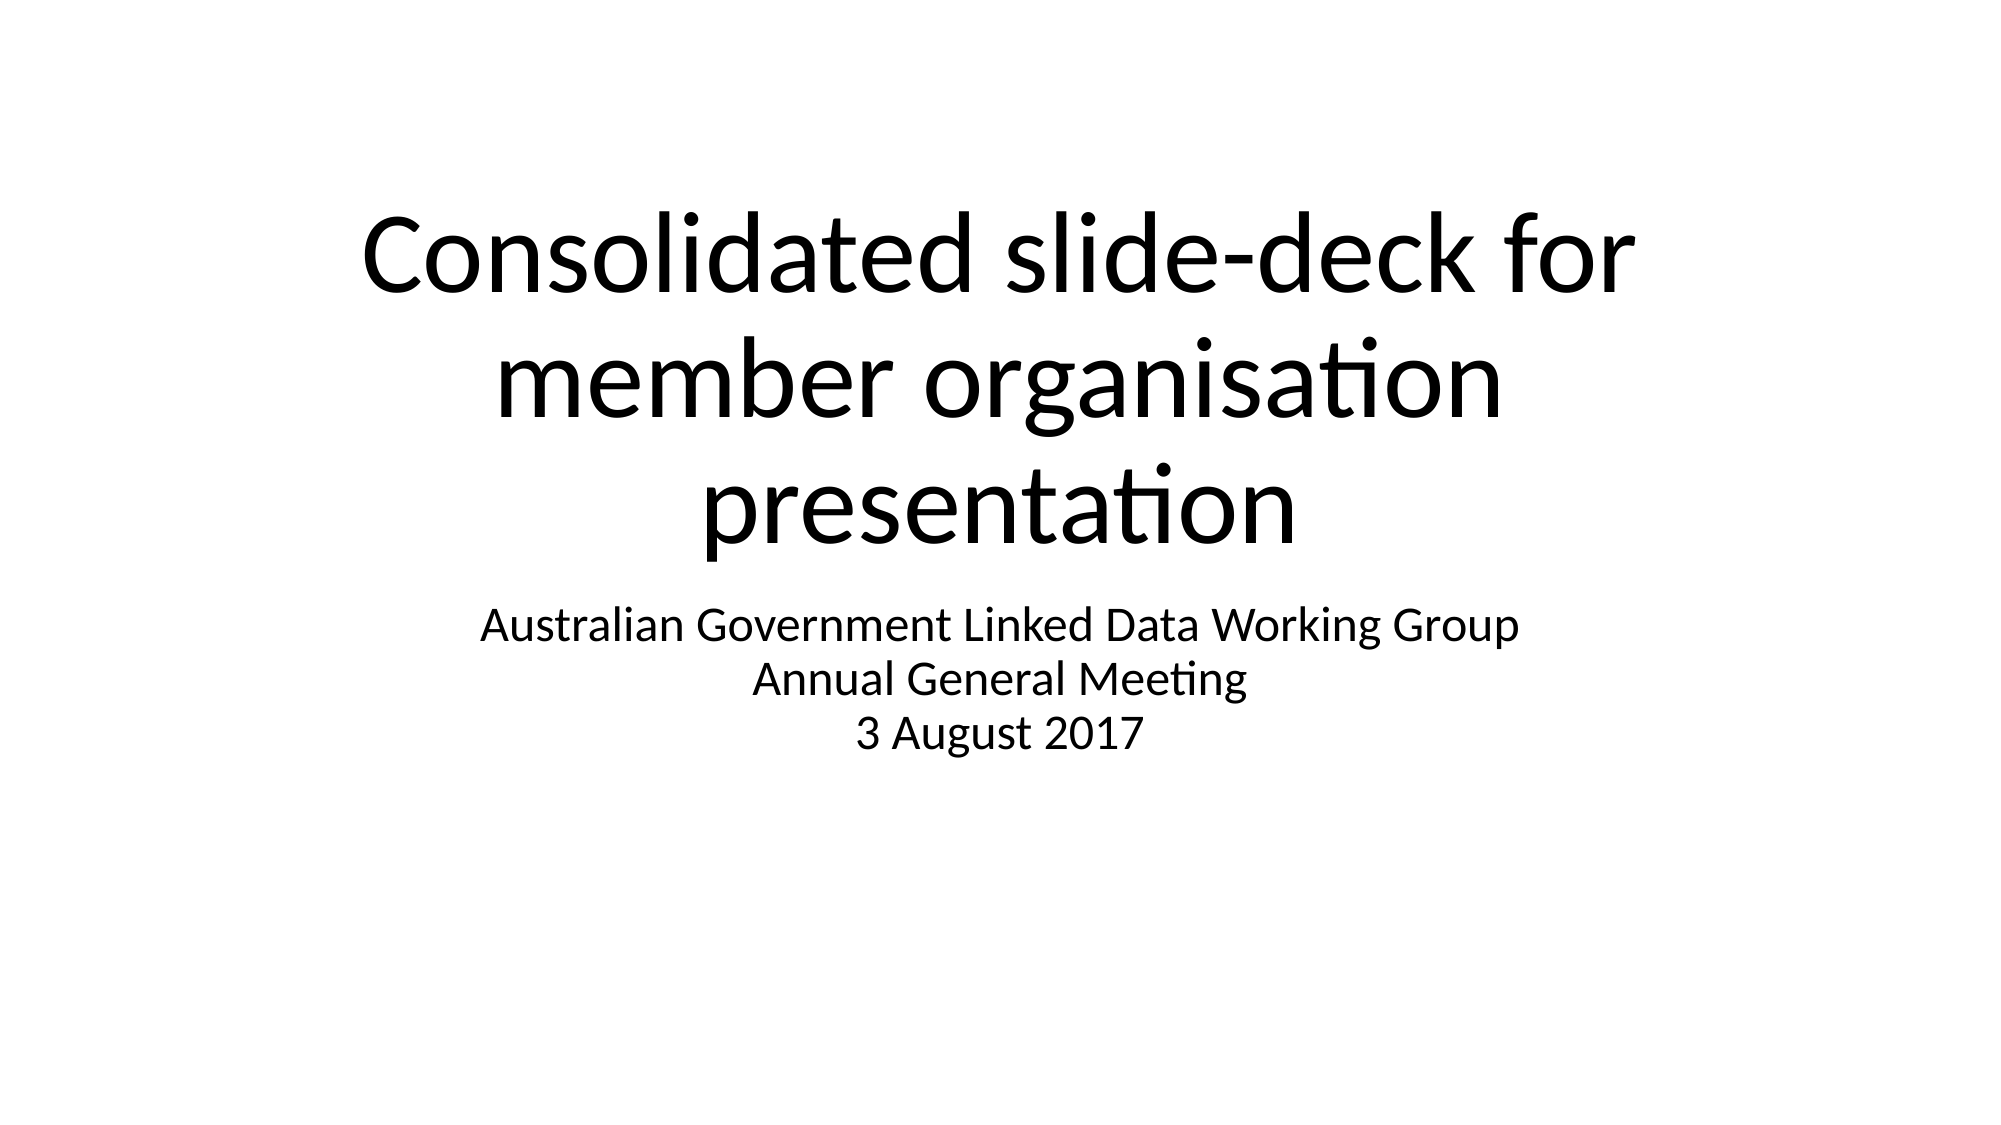

# Consolidated slide-deck for member organisation presentation
Australian Government Linked Data Working Group
Annual General Meeting
3 August 2017